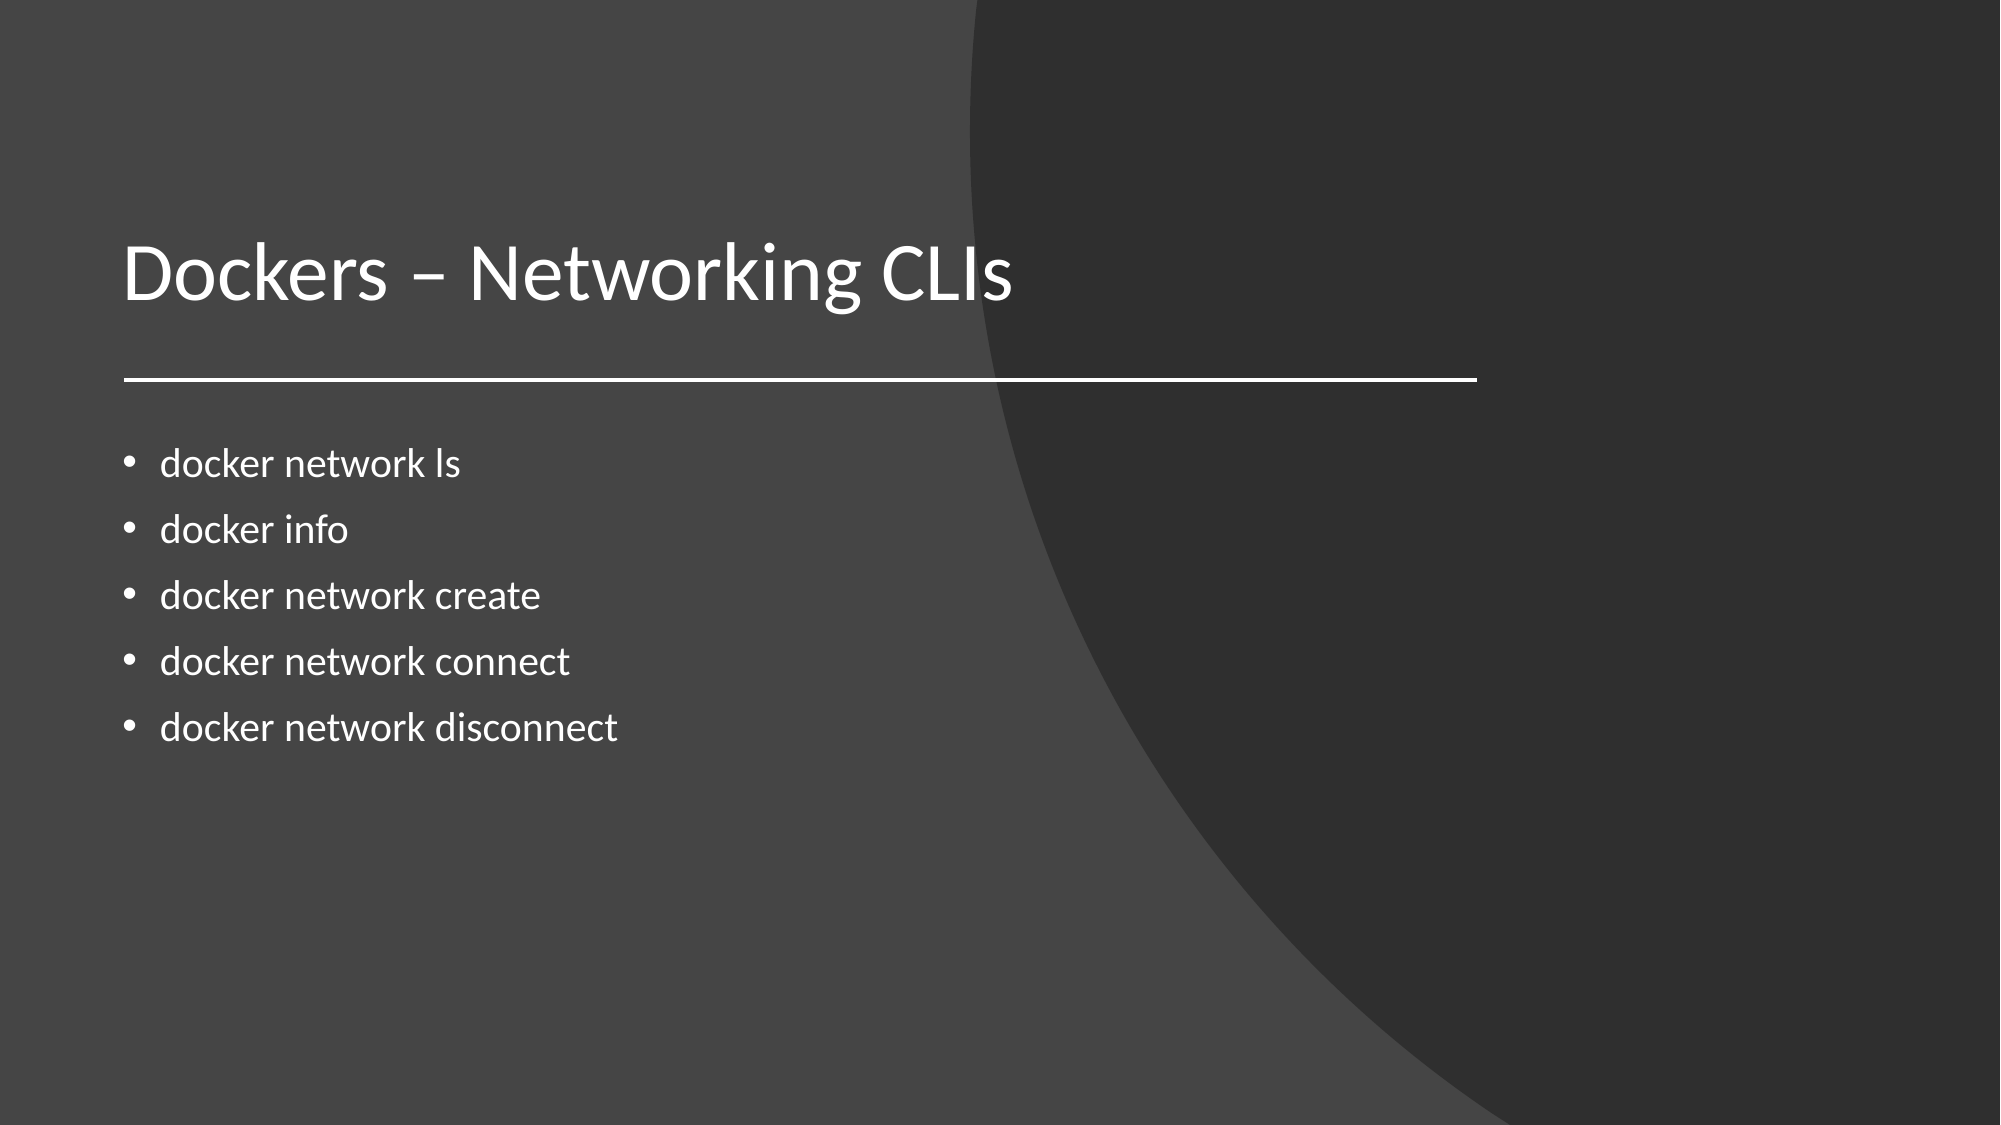

# Dockers – Networking CLIs
docker network ls
docker info
docker network create
docker network connect
docker network disconnect